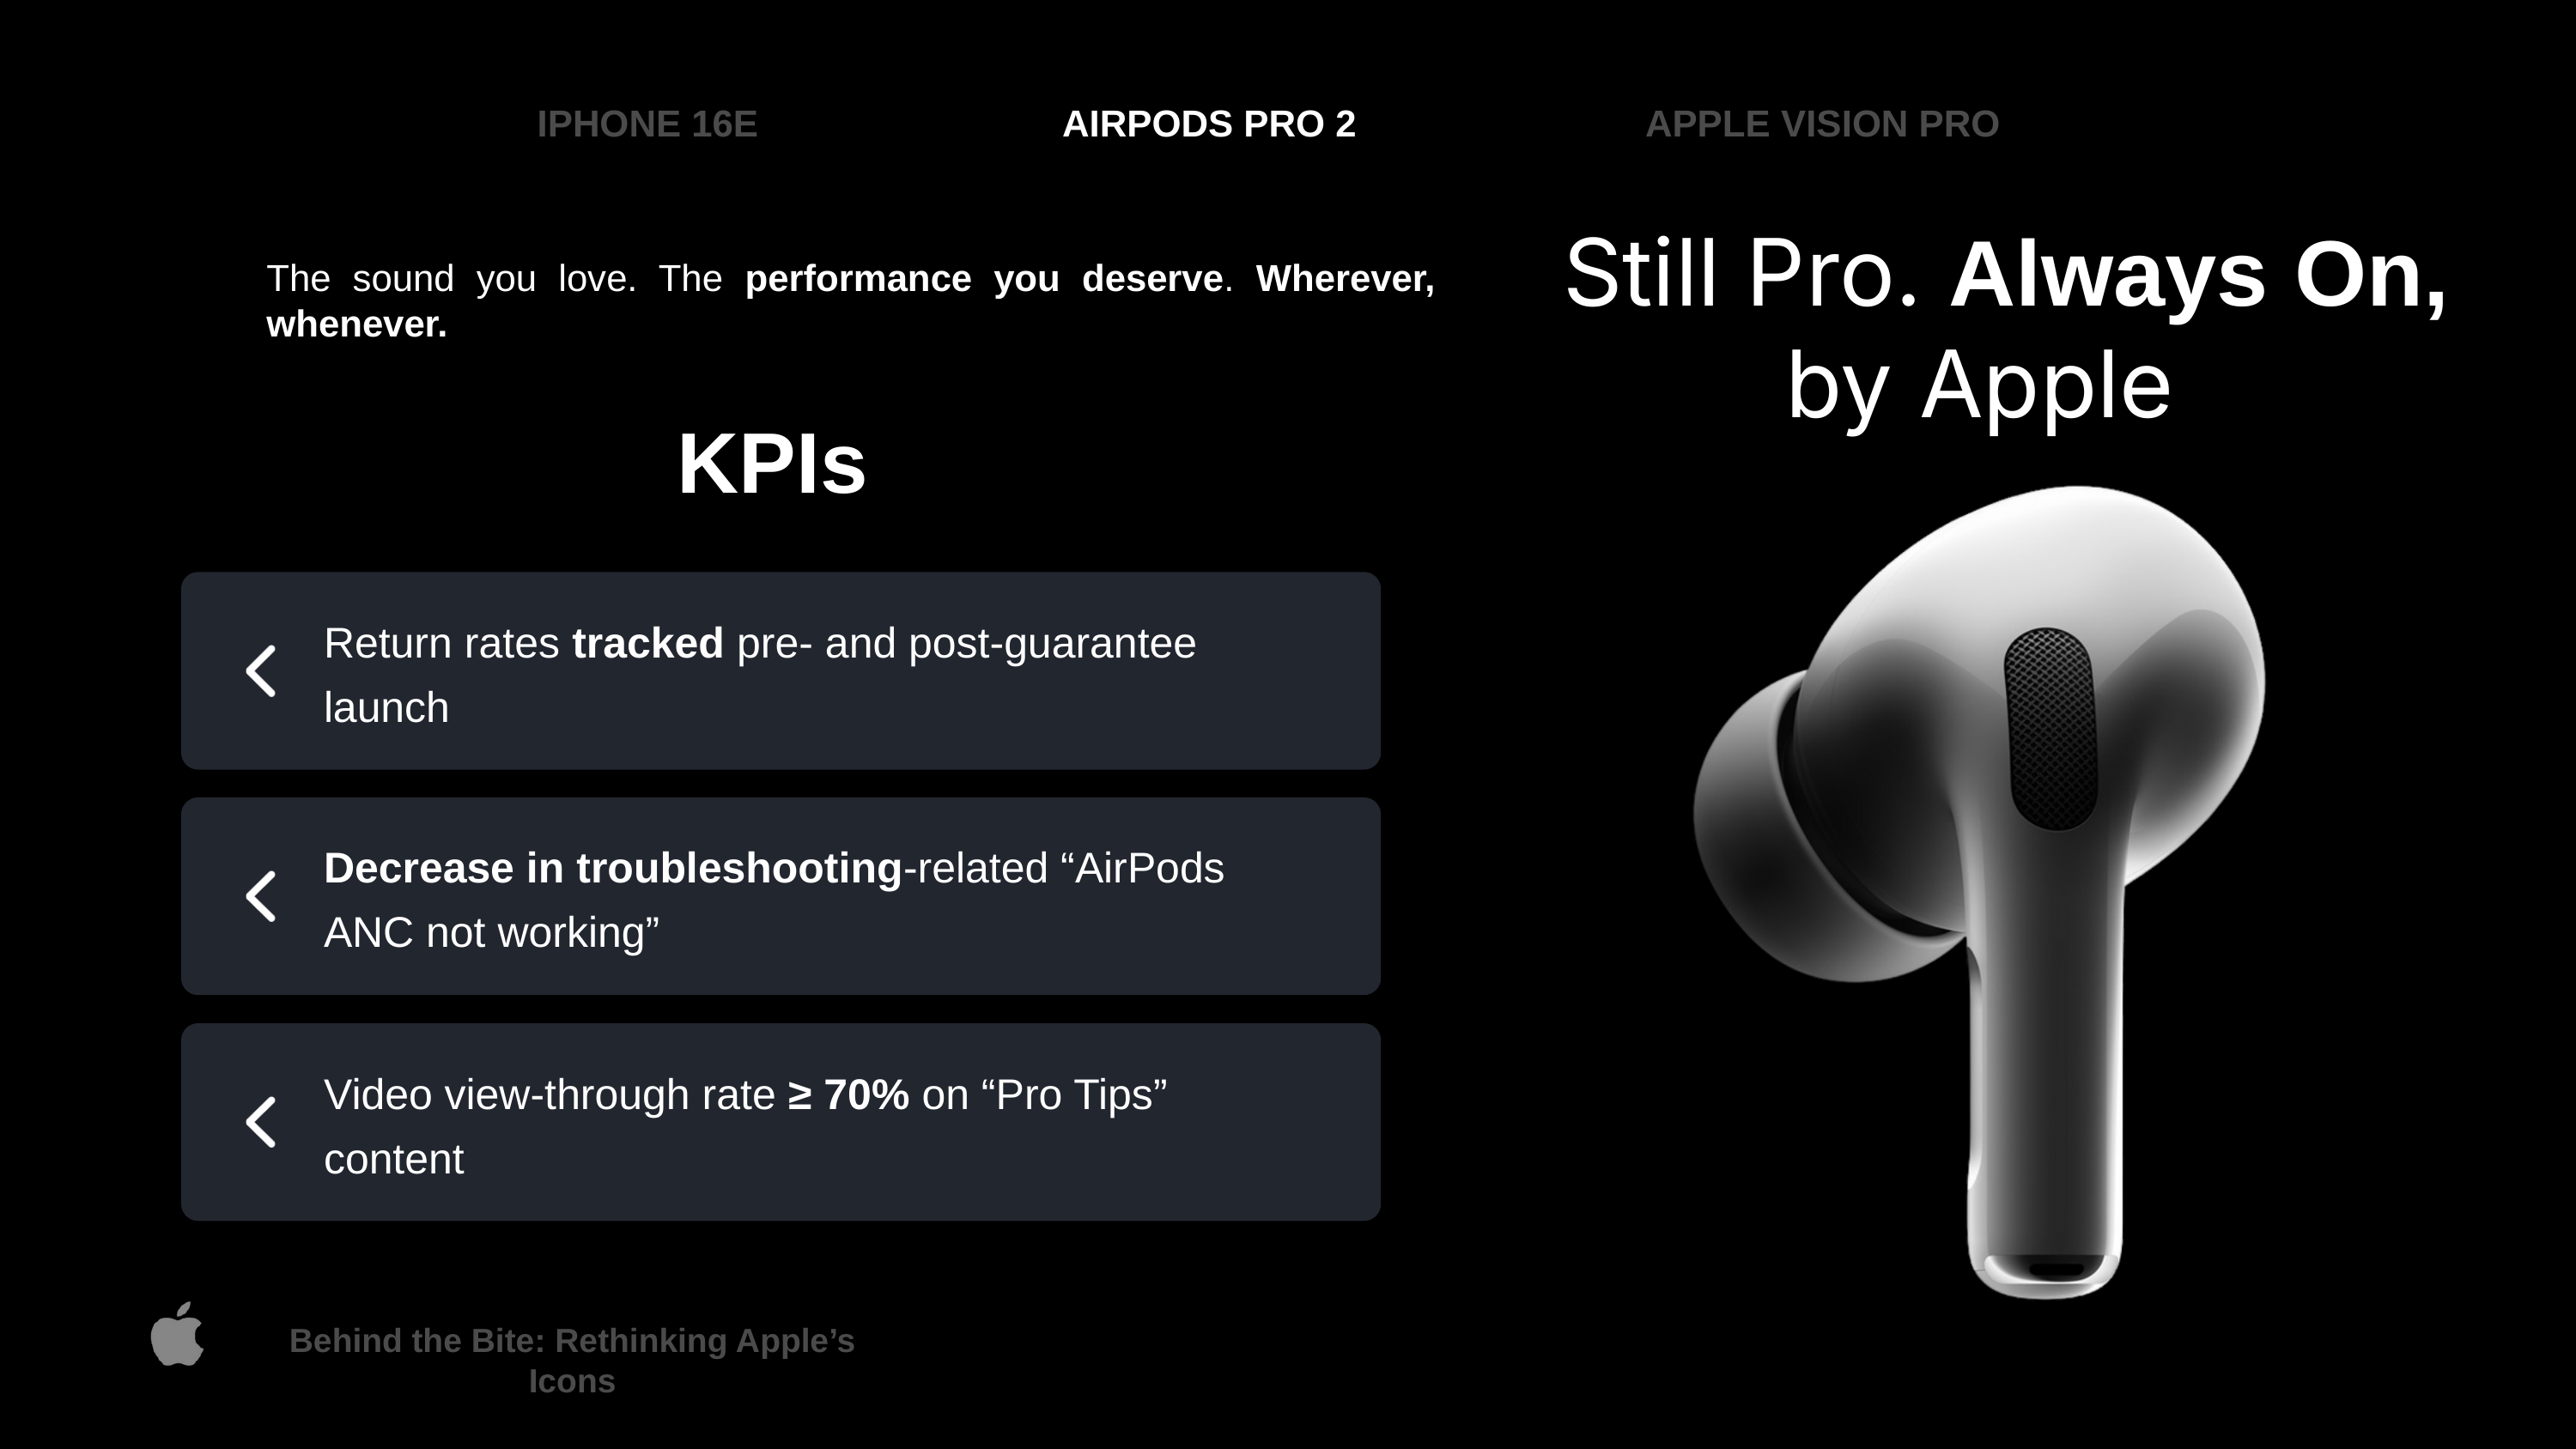

IPHONE 16E
AIRPODS PRO 2
APPLE VISION PRO
  Still Pro. Always On,
by Apple
The sound you love. The performance you deserve. Wherever, whenever.
KPIs

Return rates tracked pre- and post-guarantee launch

Decrease in troubleshooting-related “AirPods ANC not working”

Video view-through rate ≥ 70% on “Pro Tips” content

Behind the Bite: Rethinking Apple’s Icons